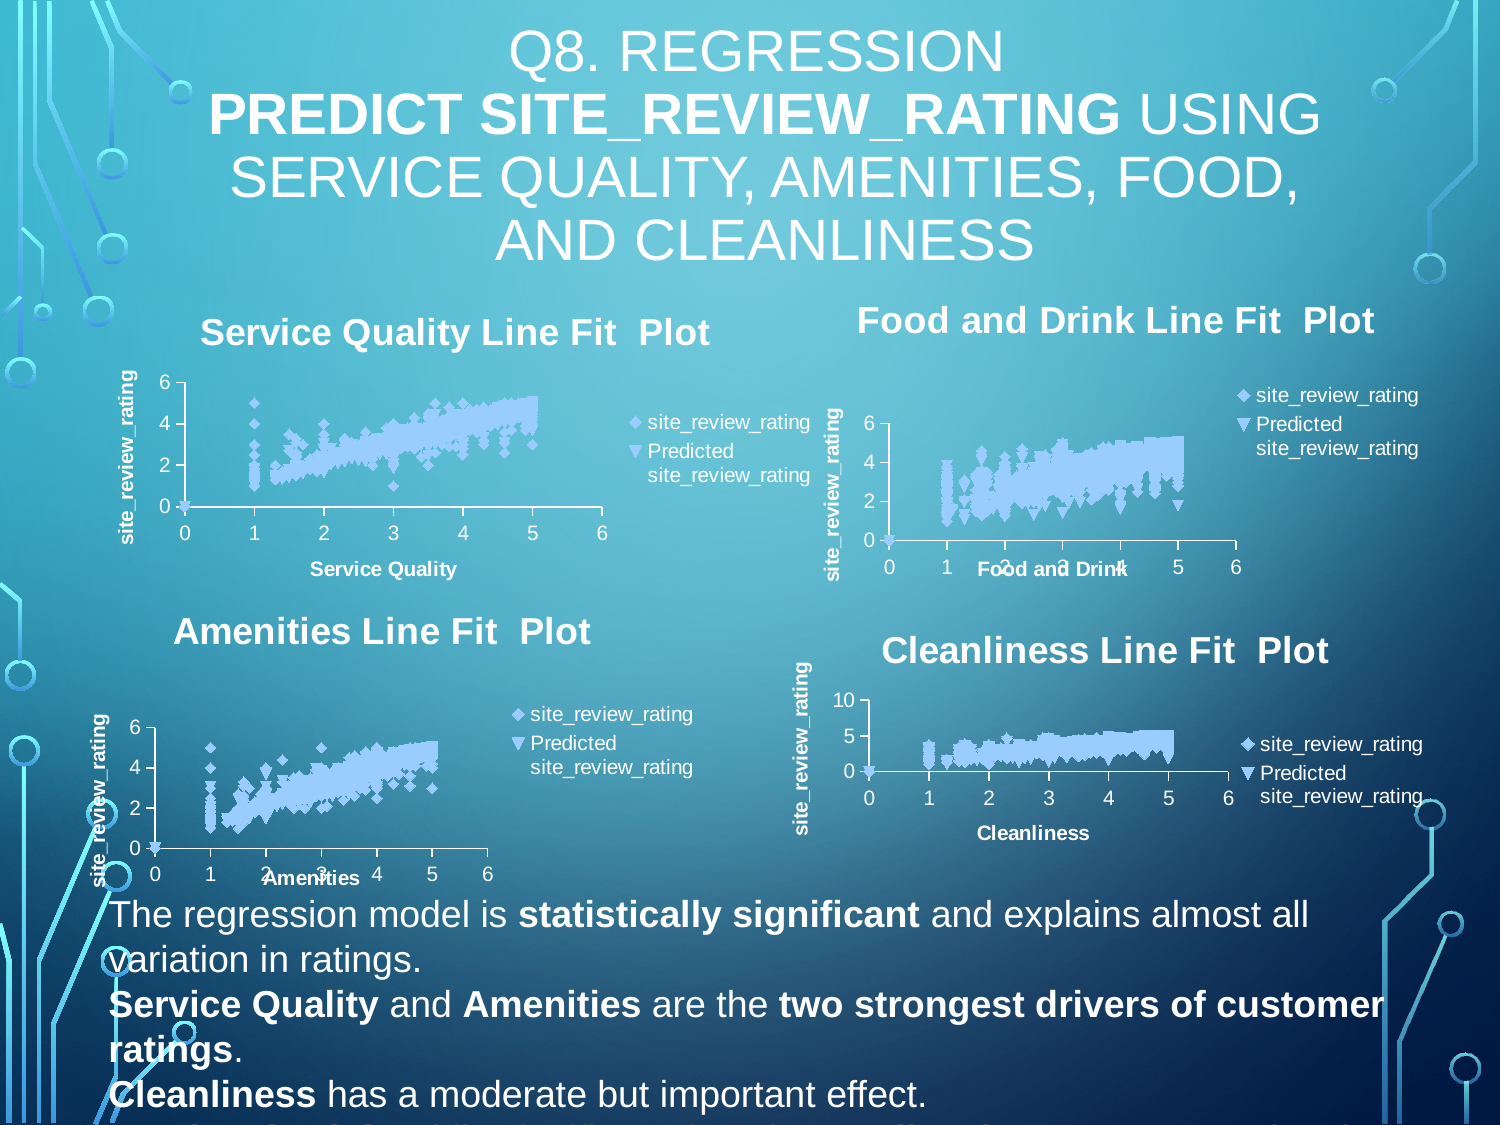

# Q8. REGRESSION predict site_review_rating using Service Quality, Amenities, Food, and Cleanliness

### Chart: Service Quality Line Fit  Plot

| Category | site_review_rating | Predicted site_review_rating |
|---|---|---|

### Chart: Food and Drink Line Fit  Plot

| Category | site_review_rating | Predicted site_review_rating |
|---|---|---|

### Chart: Amenities Line Fit  Plot

| Category | site_review_rating | Predicted site_review_rating |
|---|---|---|

### Chart: Cleanliness Line Fit  Plot

| Category | site_review_rating | Predicted site_review_rating |
|---|---|---|
The regression model is statistically significant and explains almost all variation in ratings.
Service Quality and Amenities are the two strongest drivers of customer ratings.
Cleanliness has a moderate but important effect.
Food and Drink, while significant, has the smallest impact compared to the others.